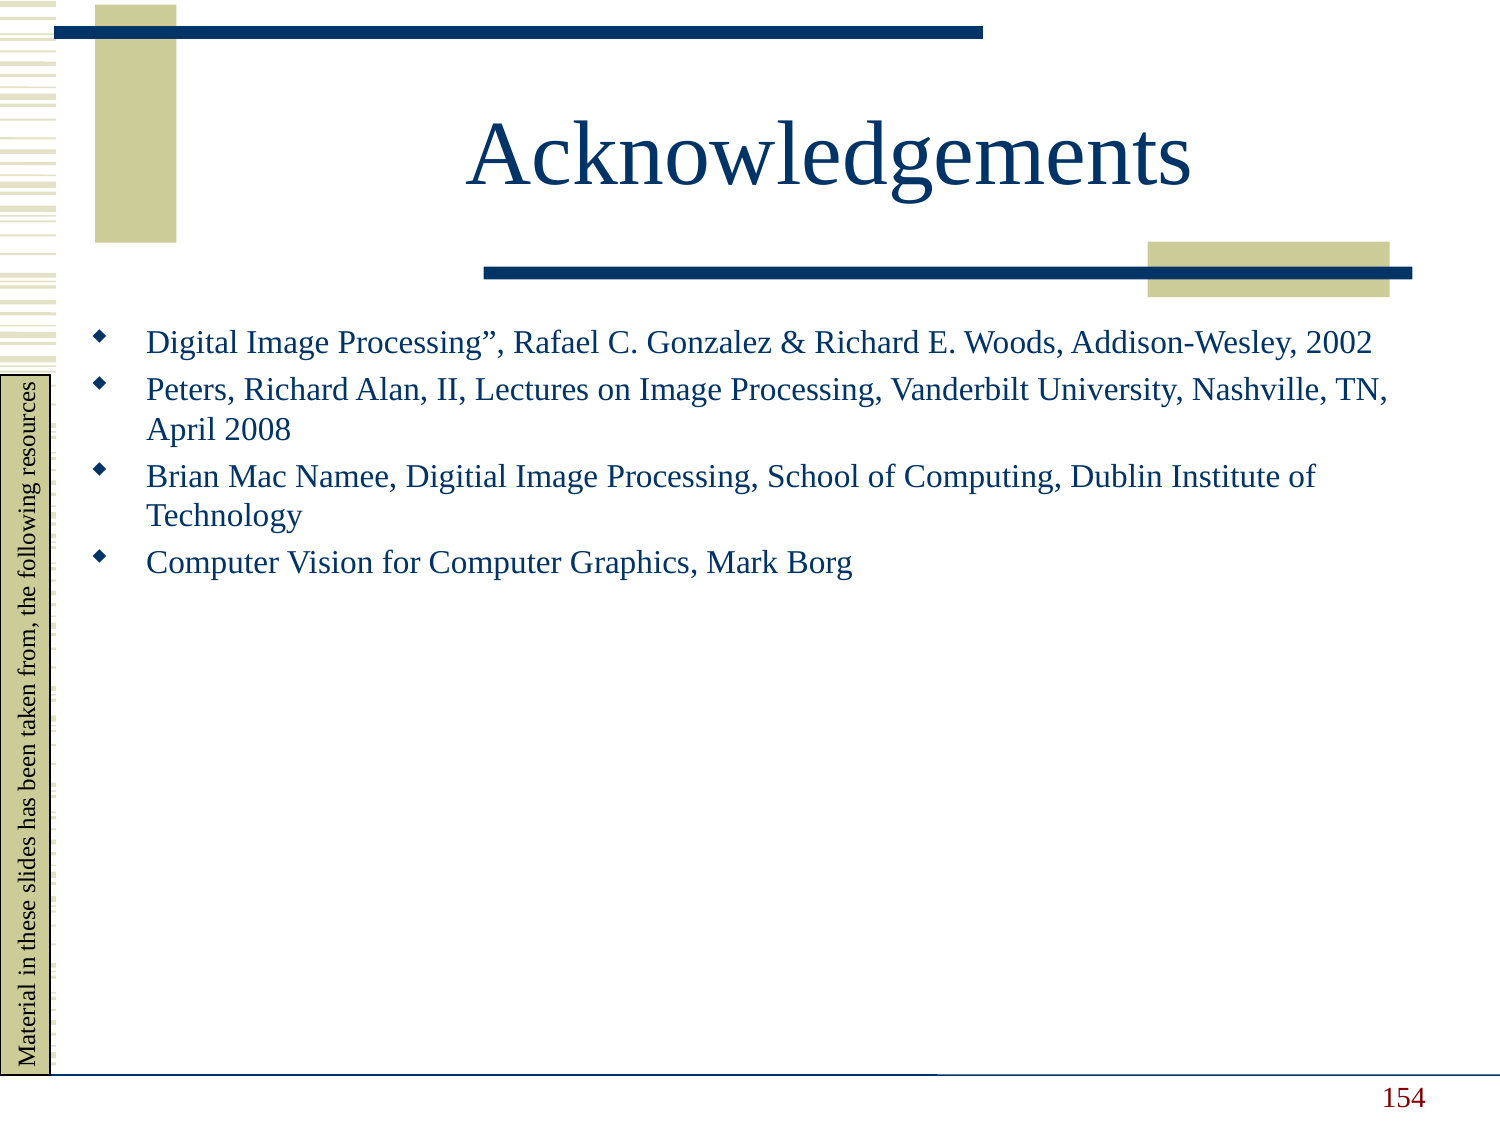

Acknowledgements
Digital Image Processing”, Rafael C. Gonzalez & Richard E. Woods, Addison-Wesley, 2002
Peters, Richard Alan, II, Lectures on Image Processing, Vanderbilt University, Nashville, TN, April 2008
Brian Mac Namee, Digitial Image Processing, School of Computing, Dublin Institute of Technology
Computer Vision for Computer Graphics, Mark Borg
Material in these slides has been taken from, the following resources
154